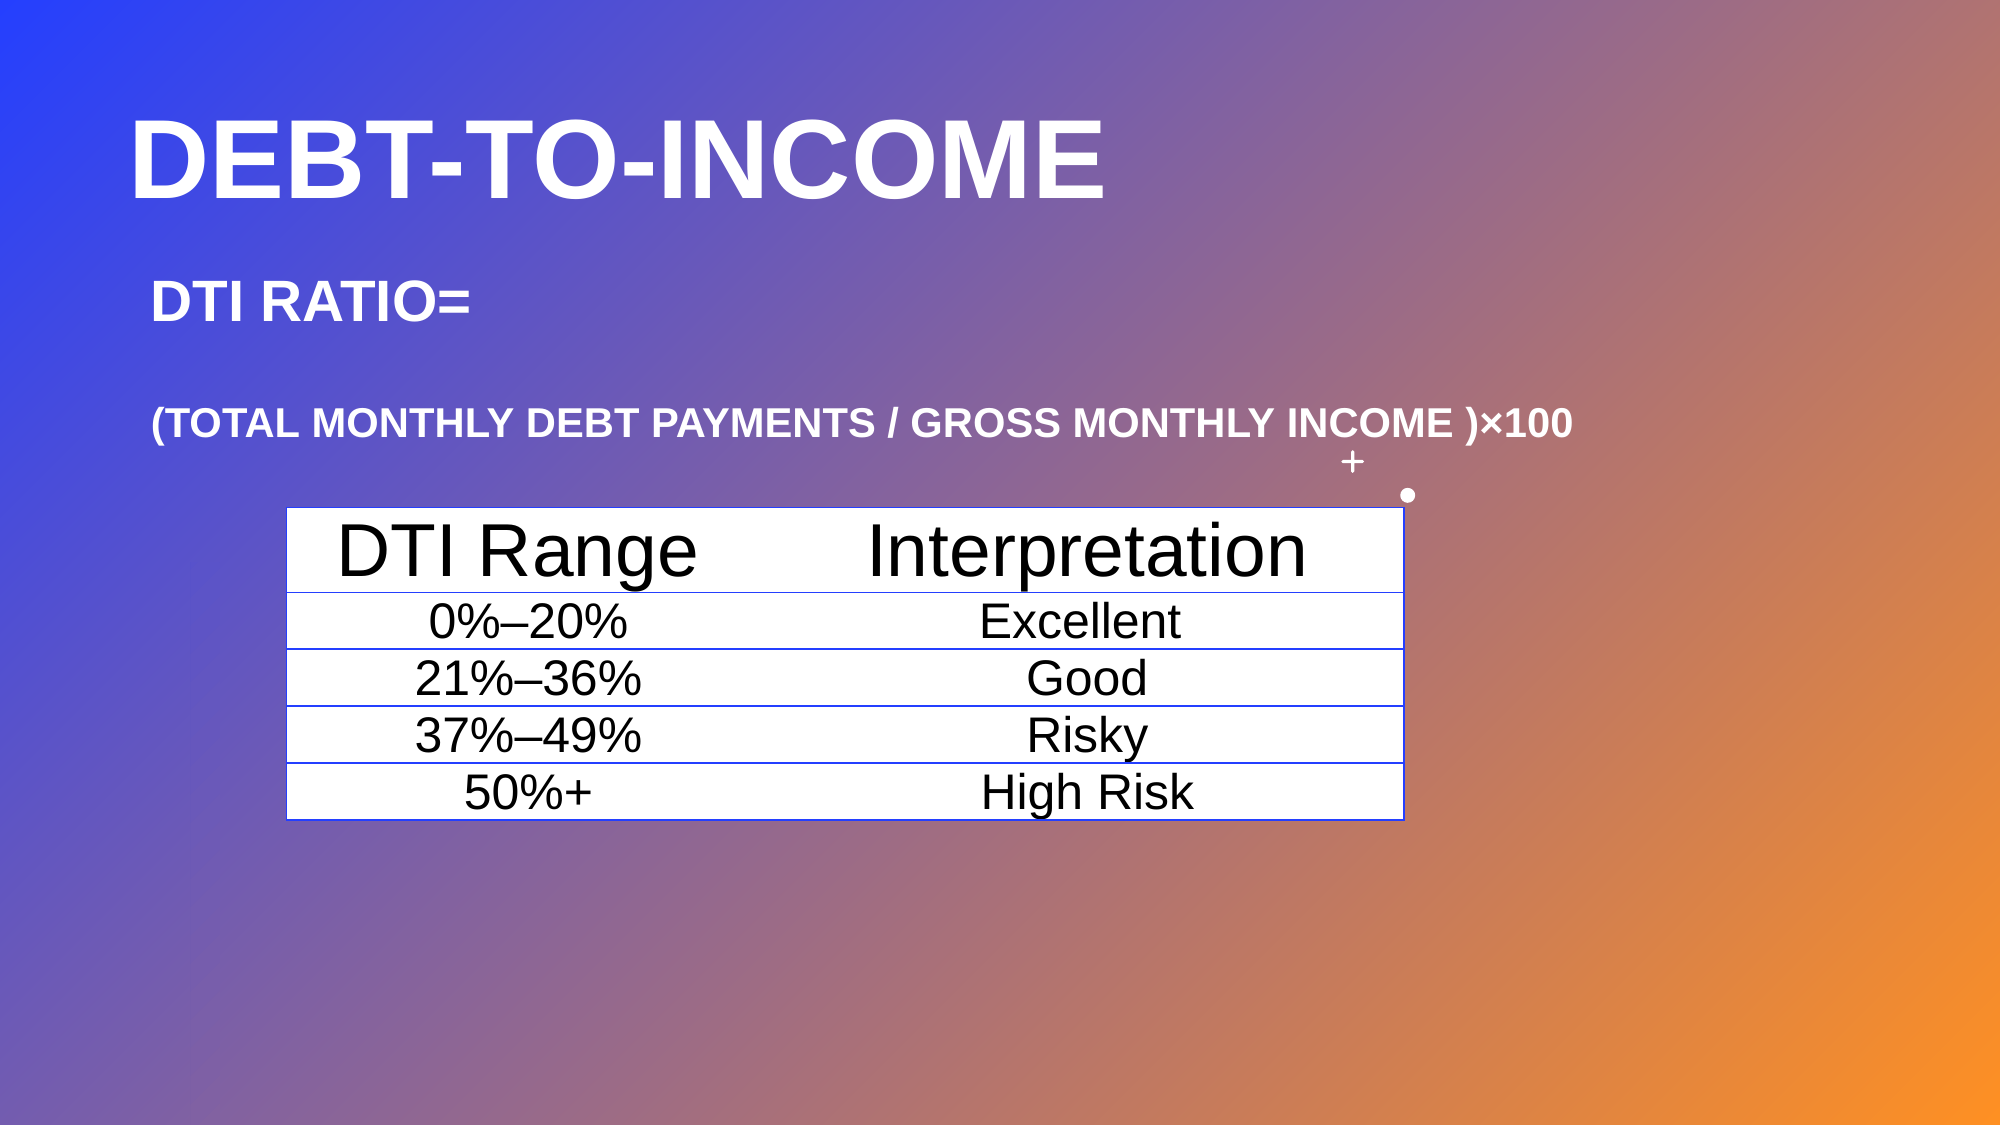

DEBT-TO-INCOME
DTI Ratio=
(Total Monthly Debt Payments / Gross Monthly Income ​)×100
| DTI Range | Interpretation |
| --- | --- |
| 0%–20% | Excellent |
| 21%–36% | Good |
| 37%–49% | Risky |
| 50%+ | High Risk |